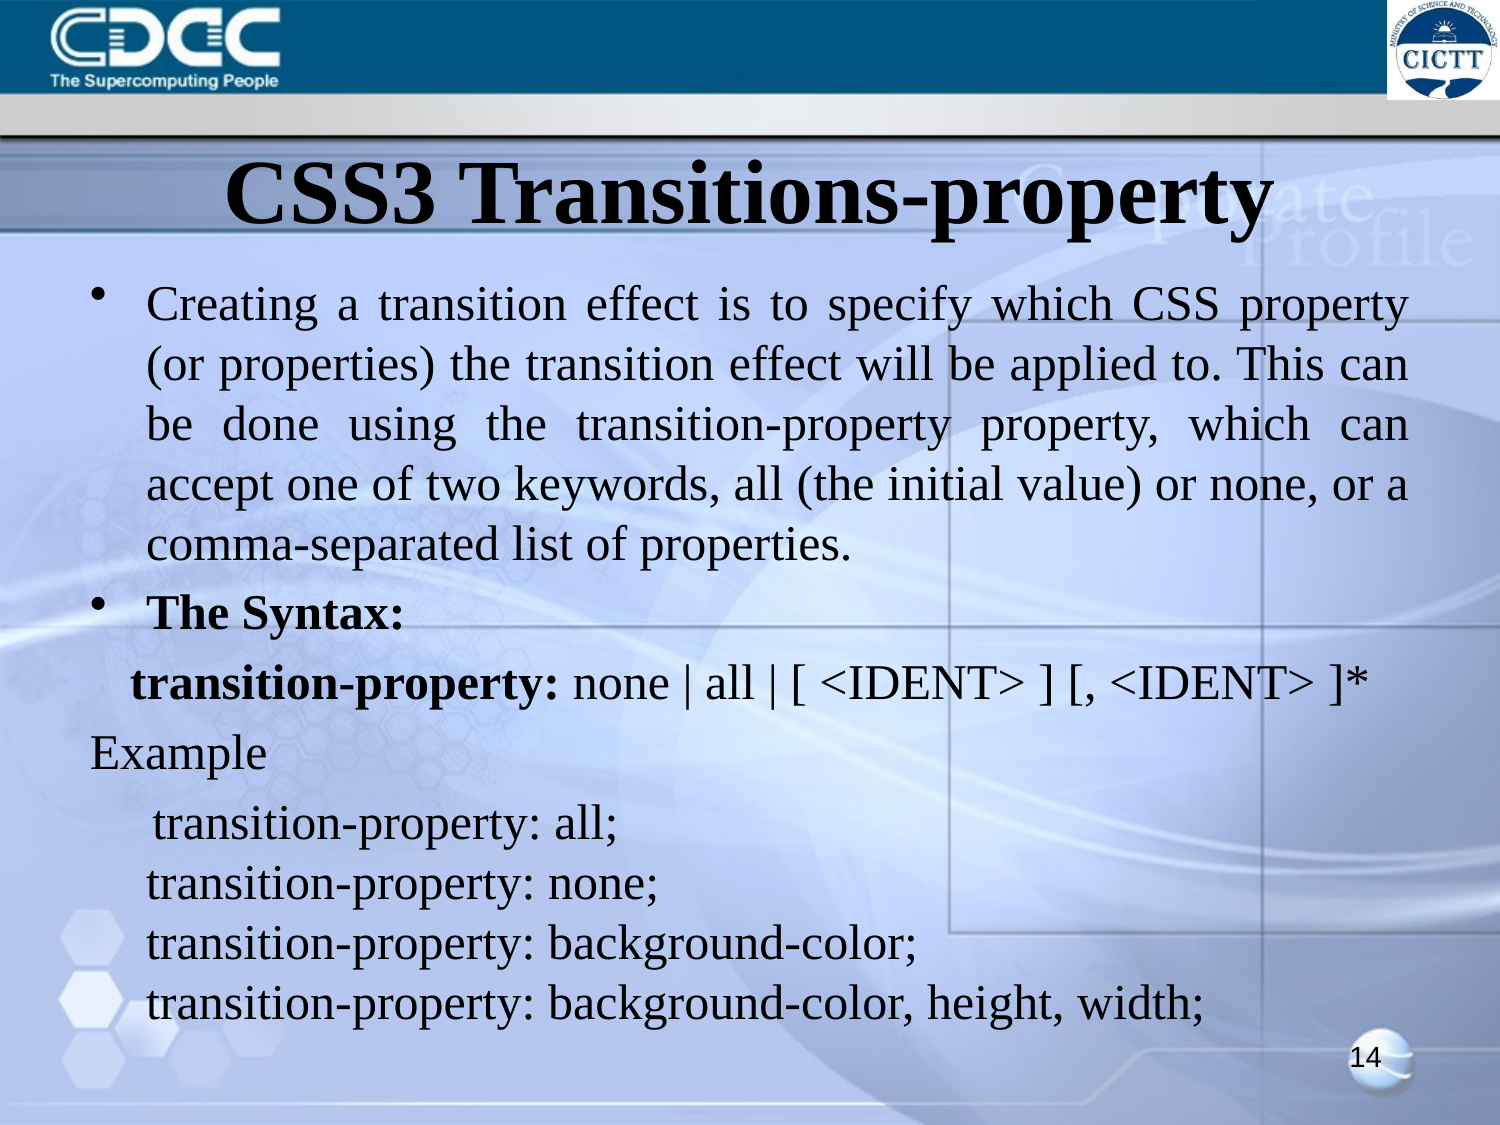

# CSS3 Transitions-property
Creating a transition effect is to specify which CSS property (or properties) the transition effect will be applied to. This can be done using the transition-property property, which can accept one of two keywords, all (the initial value) or none, or a comma-separated list of properties.
The Syntax:
transition-property: none | all | [ <IDENT> ] [, <IDENT> ]*
Example
     transition-property: all;
transition-property: none;
transition-property: background-color;
transition-property: background-color, height, width;